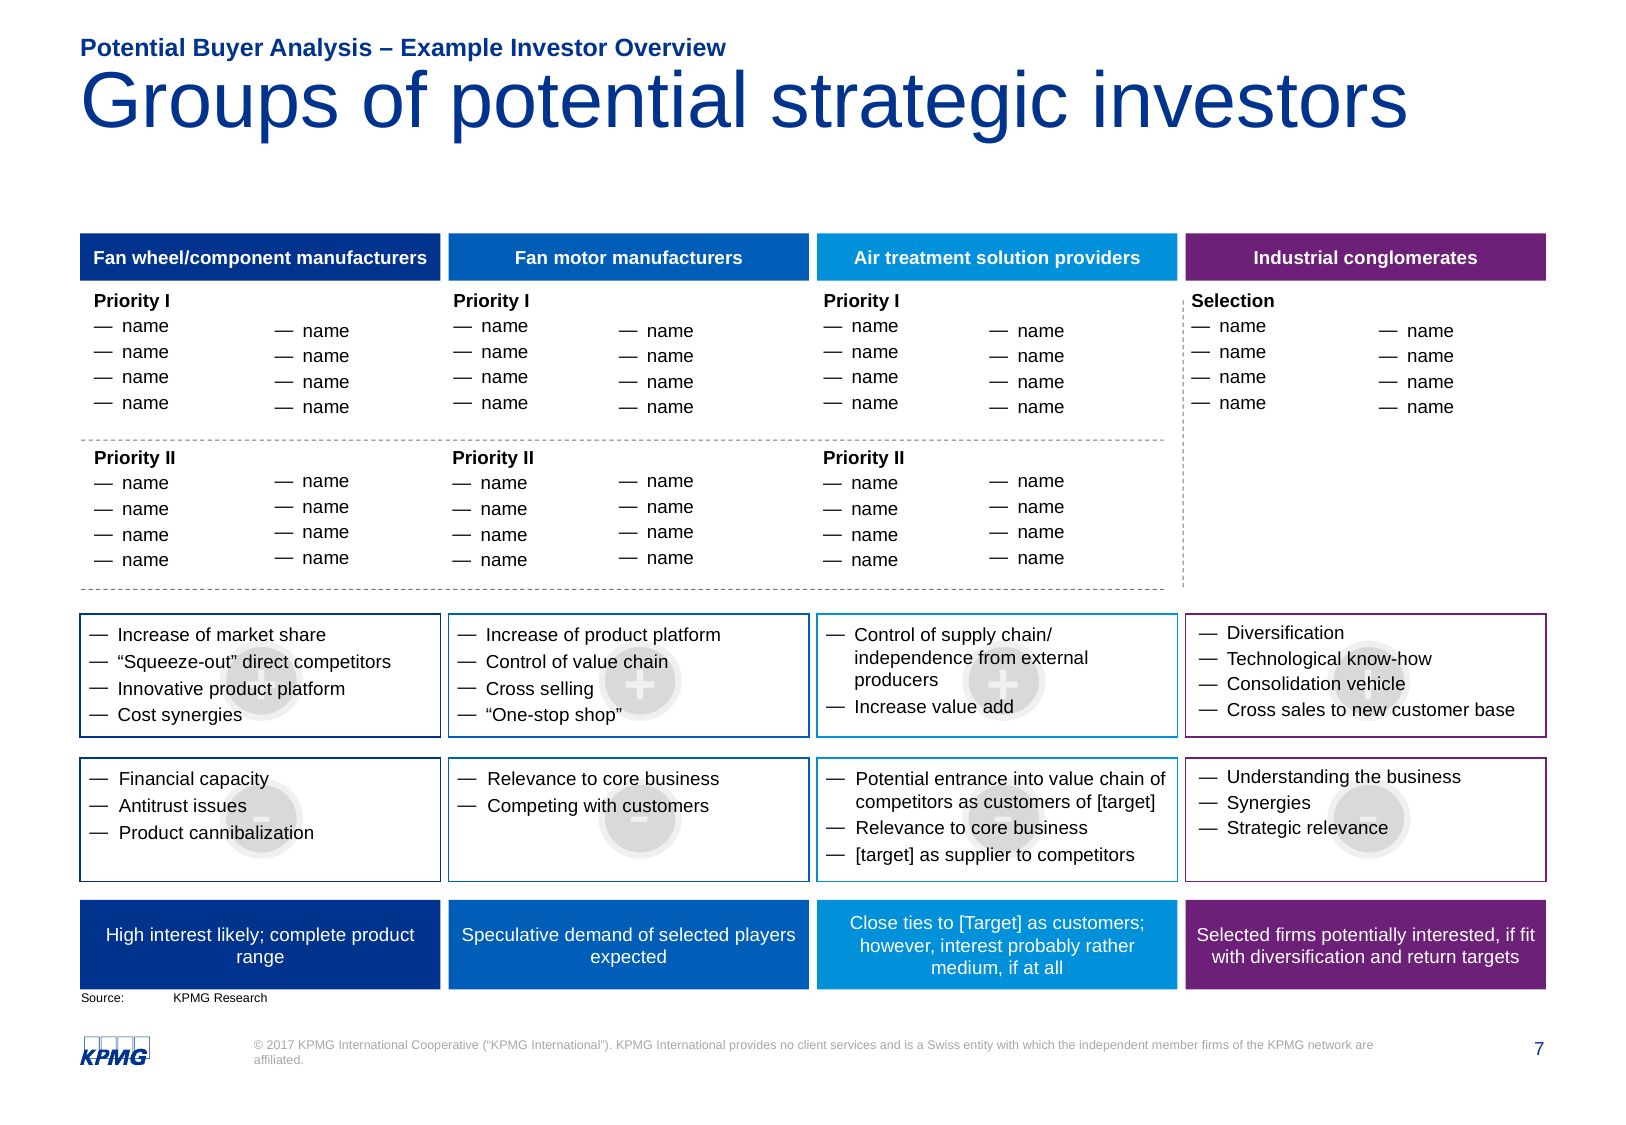

Potential Buyer Analysis – Example Investor Overview
# Groups of potential strategic investors
Fan wheel/component manufacturers
Fan motor manufacturers
Air treatment solution providers
Industrial conglomerates
Priority I
name
name
name
name
name
name
name
name
Priority I
name
name
name
name
name
name
name
name
Priority I
name
name
name
name

name
name
name
name
Selection
name
name
name
name

name
name
name
name

Priority II
name
name
name
name

name
name
name
name
Priority II
name
name
name
name
name
name
name
name
Priority II
name
name
name
name

name
name
name
name

Increase of market share
“Squeeze-out” direct competitors
Innovative product platform
Cost synergies
Increase of product platform
Control of value chain
Cross selling
“One-stop shop”

Control of supply chain/ independence from external producers
Increase value add
Diversification
Technological know-how
Consolidation vehicle
Cross sales to new customer base

+
+
+
+
Financial capacity
Antitrust issues
Product cannibalization
Relevance to core business
Competing with customers
Potential entrance into value chain of competitors as customers of [target]
Relevance to core business
[target] as supplier to competitors
Understanding the business
Synergies
Strategic relevance
-
-
-
-
High interest likely; complete product range
Speculative demand of selected players expected
Close ties to [Target] as customers; however, interest probably rather medium, if at all
Selected firms potentially interested, if fit with diversification and return targets
Source: 	 KPMG Research